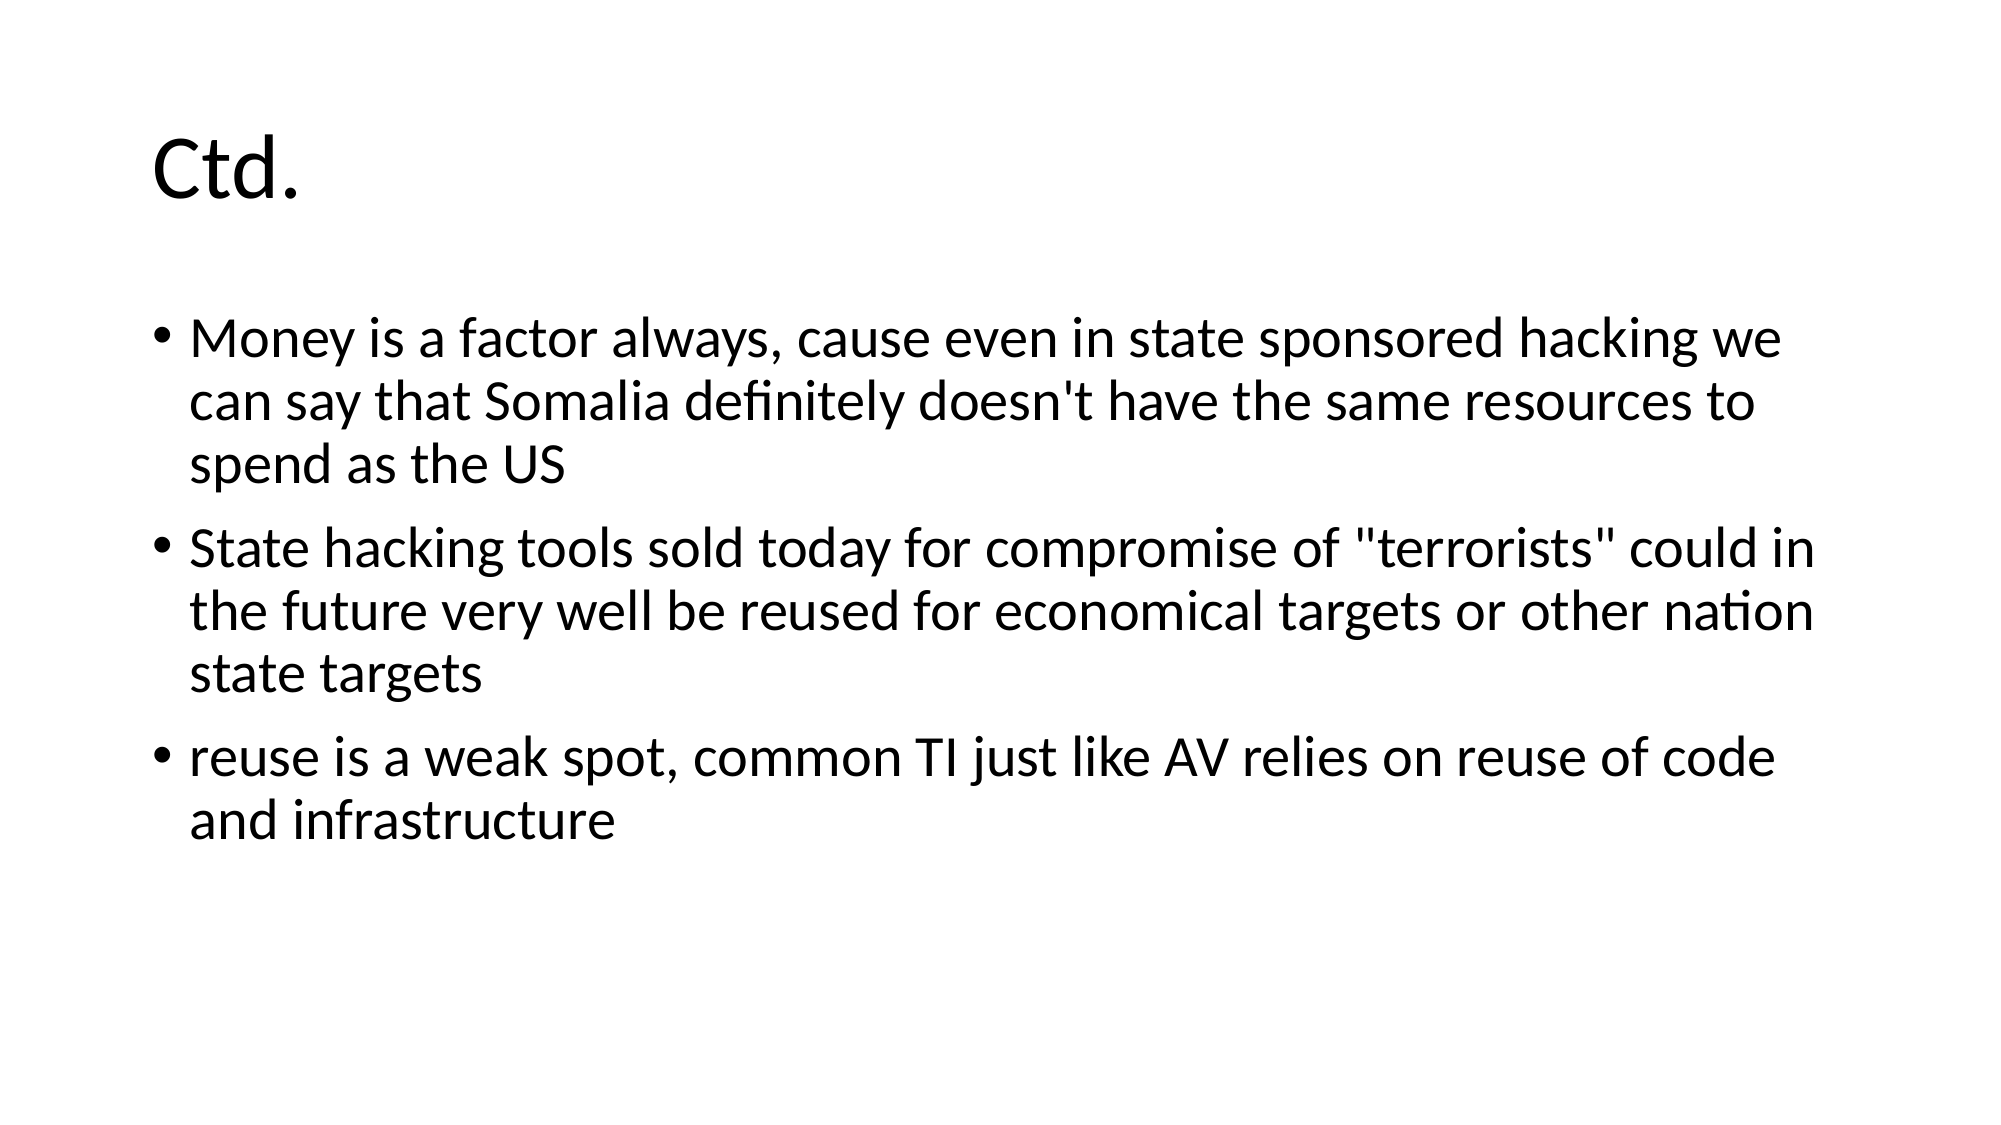

# Ctd.
Money is a factor always, cause even in state sponsored hacking we can say that Somalia definitely doesn't have the same resources to spend as the US
State hacking tools sold today for compromise of "terrorists" could in the future very well be reused for economical targets or other nation state targets
reuse is a weak spot, common TI just like AV relies on reuse of code and infrastructure